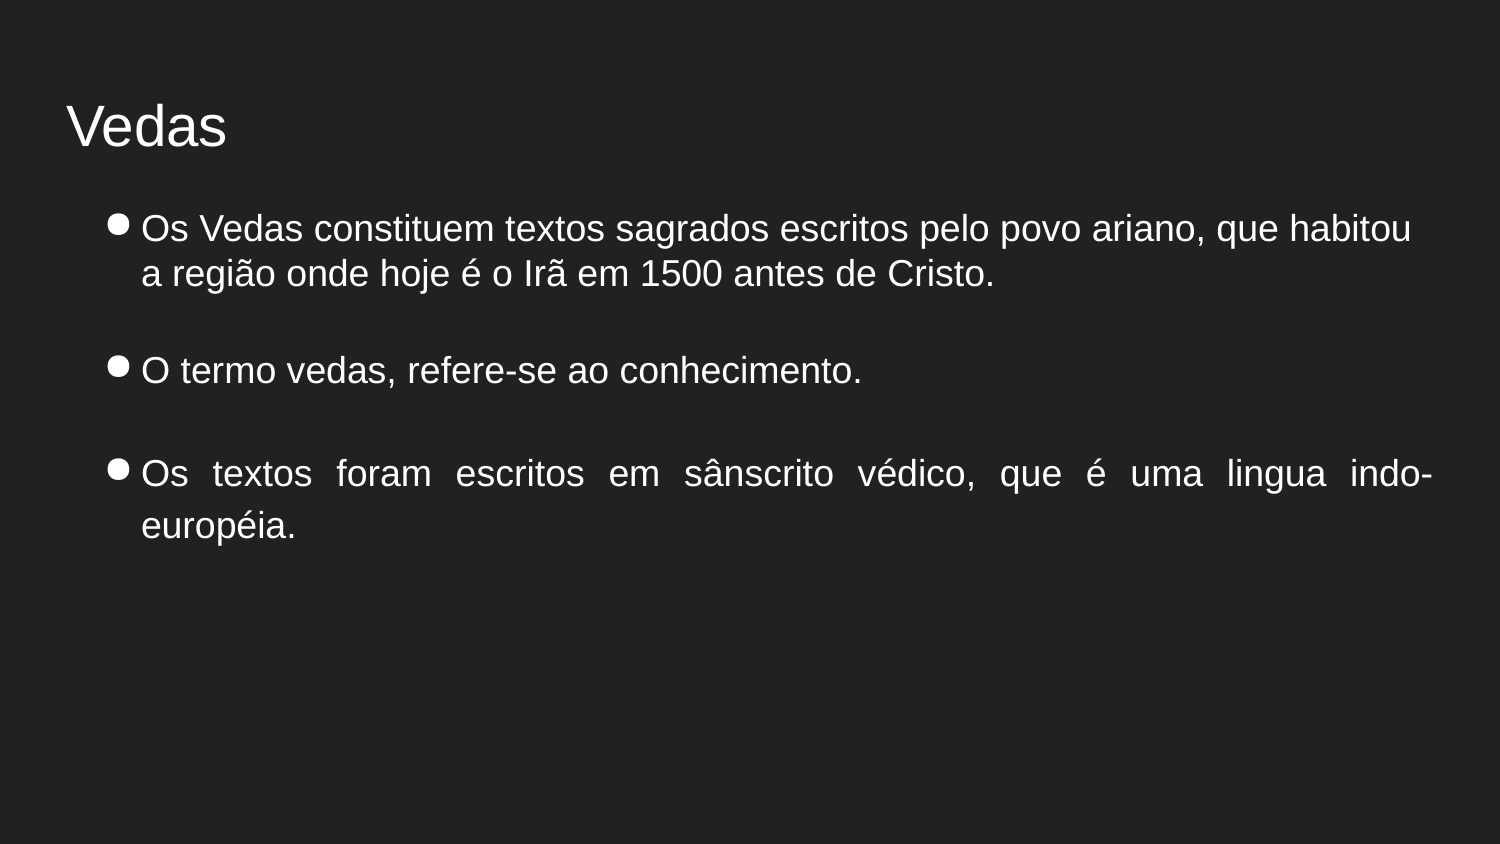

# Vedas
Os Vedas constituem textos sagrados escritos pelo povo ariano, que habitou a região onde hoje é o Irã em 1500 antes de Cristo.

O termo vedas, refere-se ao conhecimento.

Os textos foram escritos em sânscrito védico, que é uma lingua indo-européia.